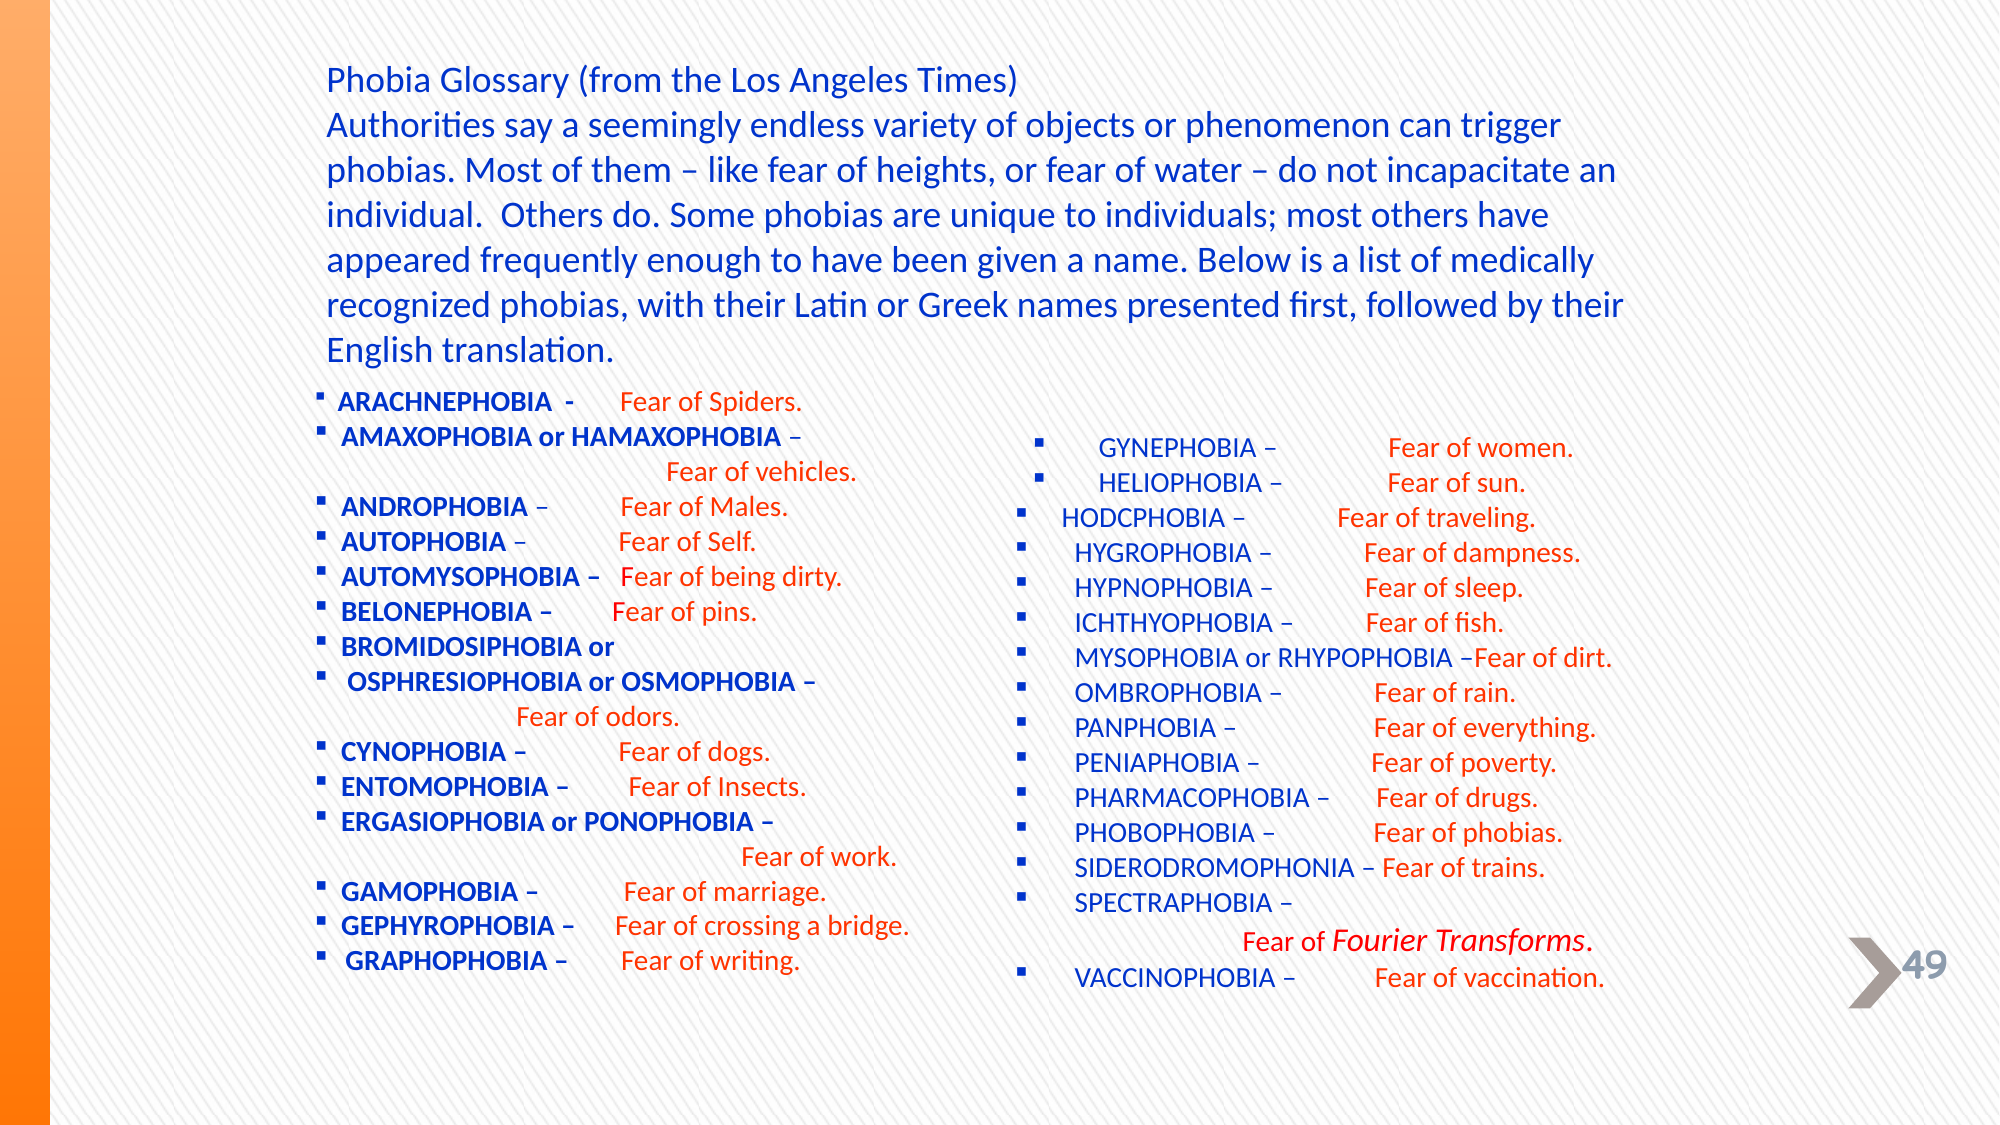

# Phobia Glossary (from the Los Angeles Times) Authorities say a seemingly endless variety of objects or phenomenon can trigger phobias. Most of them – like fear of heights, or fear of water – do not incapacitate an individual.  Others do. Some phobias are unique to individuals; most others have appeared frequently enough to have been given a name. Below is a list of medically recognized phobias, with their Latin or Greek names presented first, followed by their English translation.

  ARACHNEPHOBIA  -       Fear of Spiders.
  AMAXOPHOBIA or HAMAXOPHOBIA –
	        Fear of vehicles.
  ANDROPHOBIA –           Fear of Males.
  AUTOPHOBIA –              Fear of Self.
  AUTOMYSOPHOBIA –   Fear of being dirty.
  BELONEPHOBIA –         Fear of pins.
  BROMIDOSIPHOBIA or
   OSPHRESIOPHOBIA or OSMOPHOBIA – 		        Fear of odors.
  CYNOPHOBIA –              Fear of dogs.
  ENTOMOPHOBIA –         Fear of Insects.
  ERGASIOPHOBIA or PONOPHOBIA –
		        Fear of work.
  GAMOPHOBIA –             Fear of marriage.
  GEPHYROPHOBIA –      Fear of crossing a bridge.
  GRAPHOPHOBIA –        Fear of writing.

  GYNEPHOBIA –                 Fear of women.
  HELIOPHOBIA –                Fear of sun.
HODCPHOBIA –              Fear of traveling.
  HYGROPHOBIA –              Fear of dampness.
  HYPNOPHOBIA –              Fear of sleep.
  ICHTHYOPHOBIA –           Fear of fish.
  MYSOPHOBIA or RHYPOPHOBIA –Fear of dirt.
  OMBROPHOBIA –              Fear of rain.
  PANPHOBIA –                     Fear of everything.
  PENIAPHOBIA –                 Fear of poverty.
  PHARMACOPHOBIA –       Fear of drugs.
  PHOBOPHOBIA –               Fear of phobias.
  SIDERODROMOPHONIA – Fear of trains.
  SPECTRAPHOBIA –
	            Fear of Fourier Transforms.
  VACCINOPHOBIA –            Fear of vaccination.
49